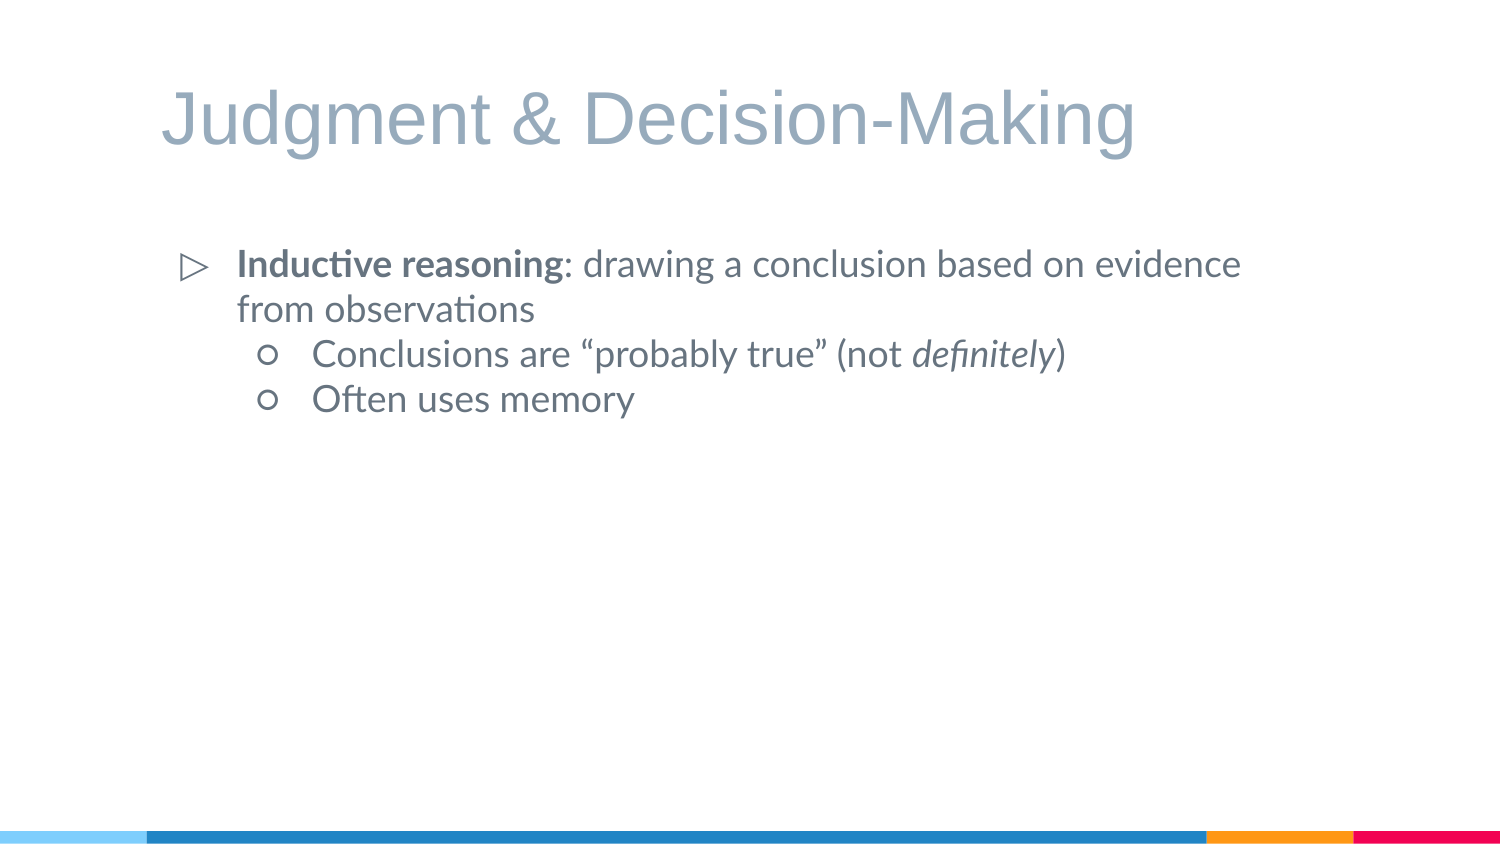

# Judgment & Decision-Making
Inductive reasoning: drawing a conclusion based on evidence from observations
Conclusions are “probably true” (not definitely)
Often uses memory